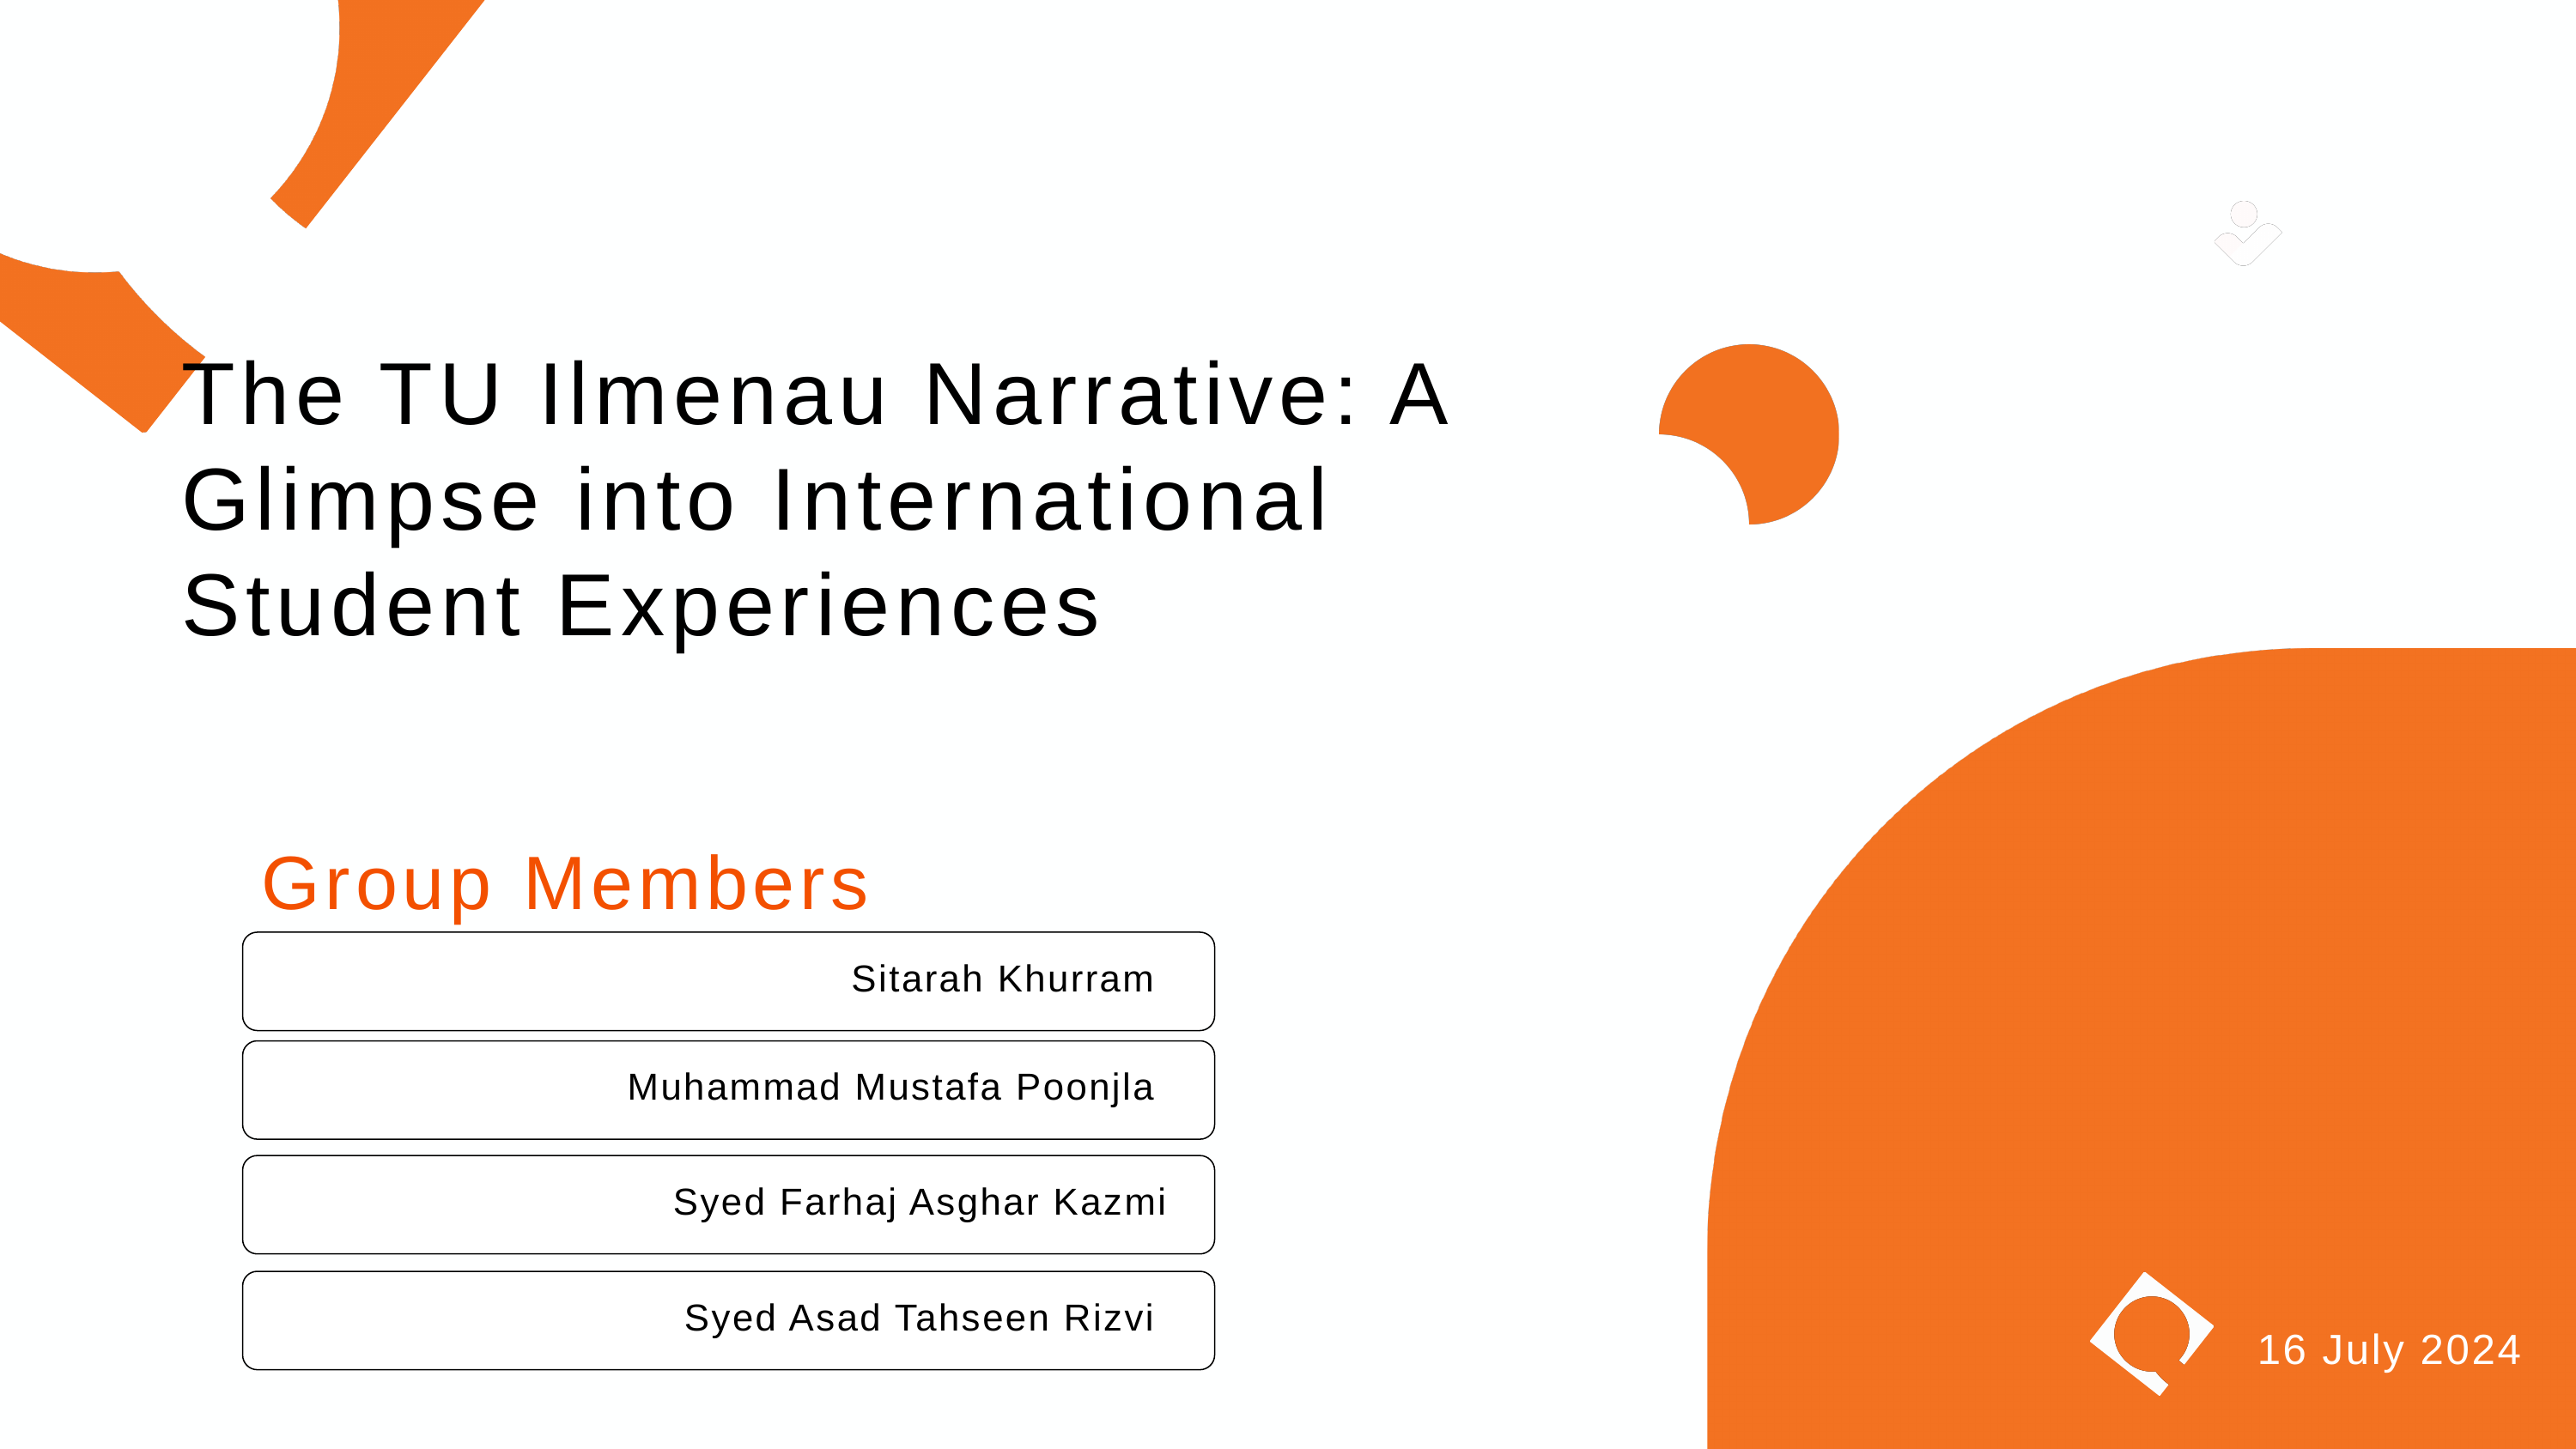

The TU Ilmenau Narrative: A Glimpse into International Student Experiences

Group Members

Sitarah Khurram

Muhammad Mustafa Poonjla

 Syed Farhaj Asghar Kazmi

Syed Asad Tahseen Rizvi

16 July 2024